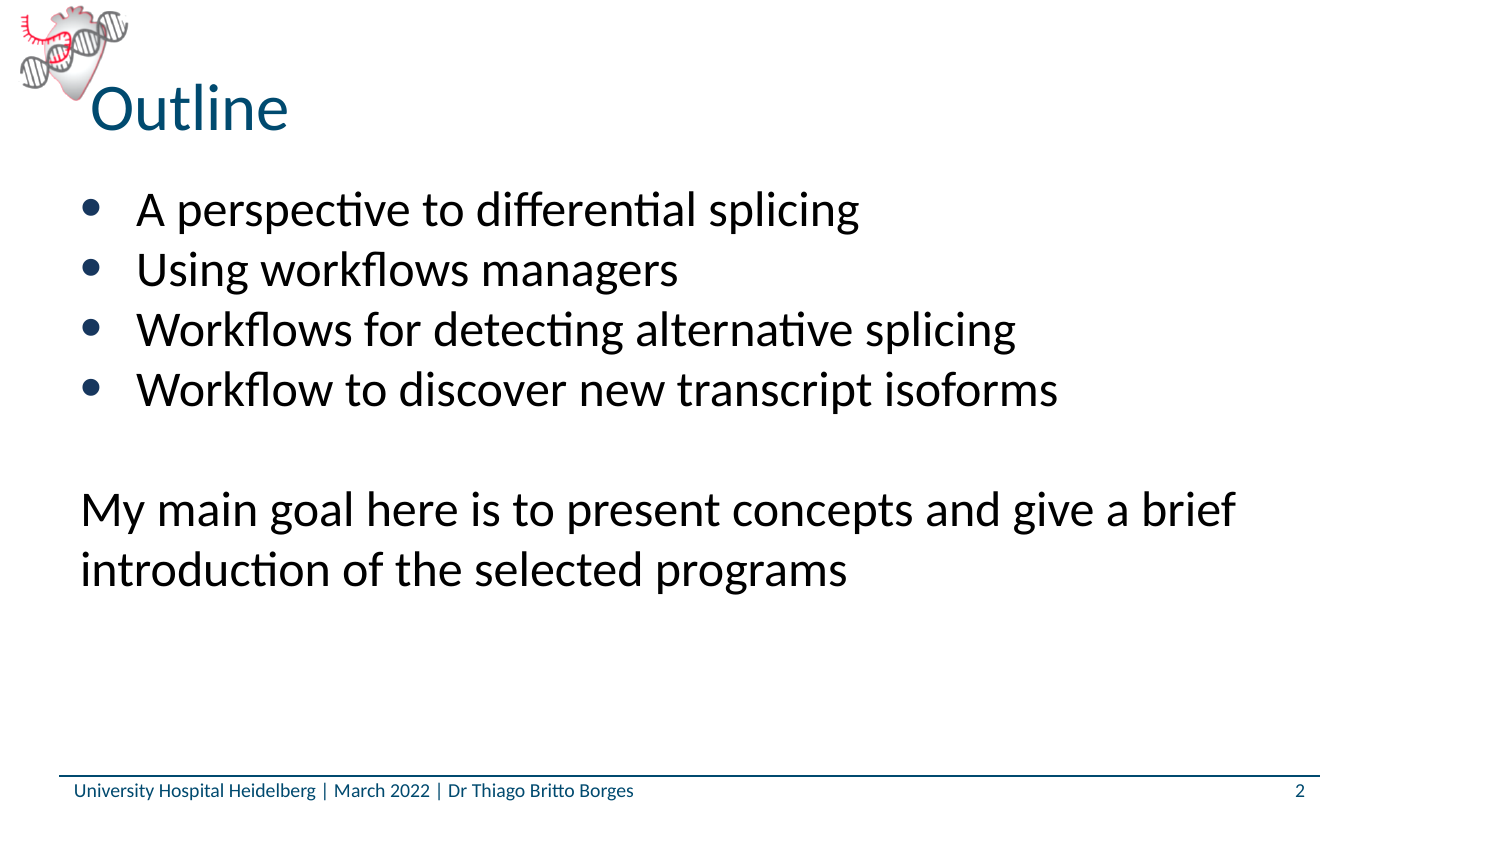

# Outline
A perspective to differential splicing
Using workflows managers
Workflows for detecting alternative splicing
Workflow to discover new transcript isoforms

My main goal here is to present concepts and give a brief introduction of the selected programs

University Hospital Heidelberg | March 2022 | Dr Thiago Britto Borges
2